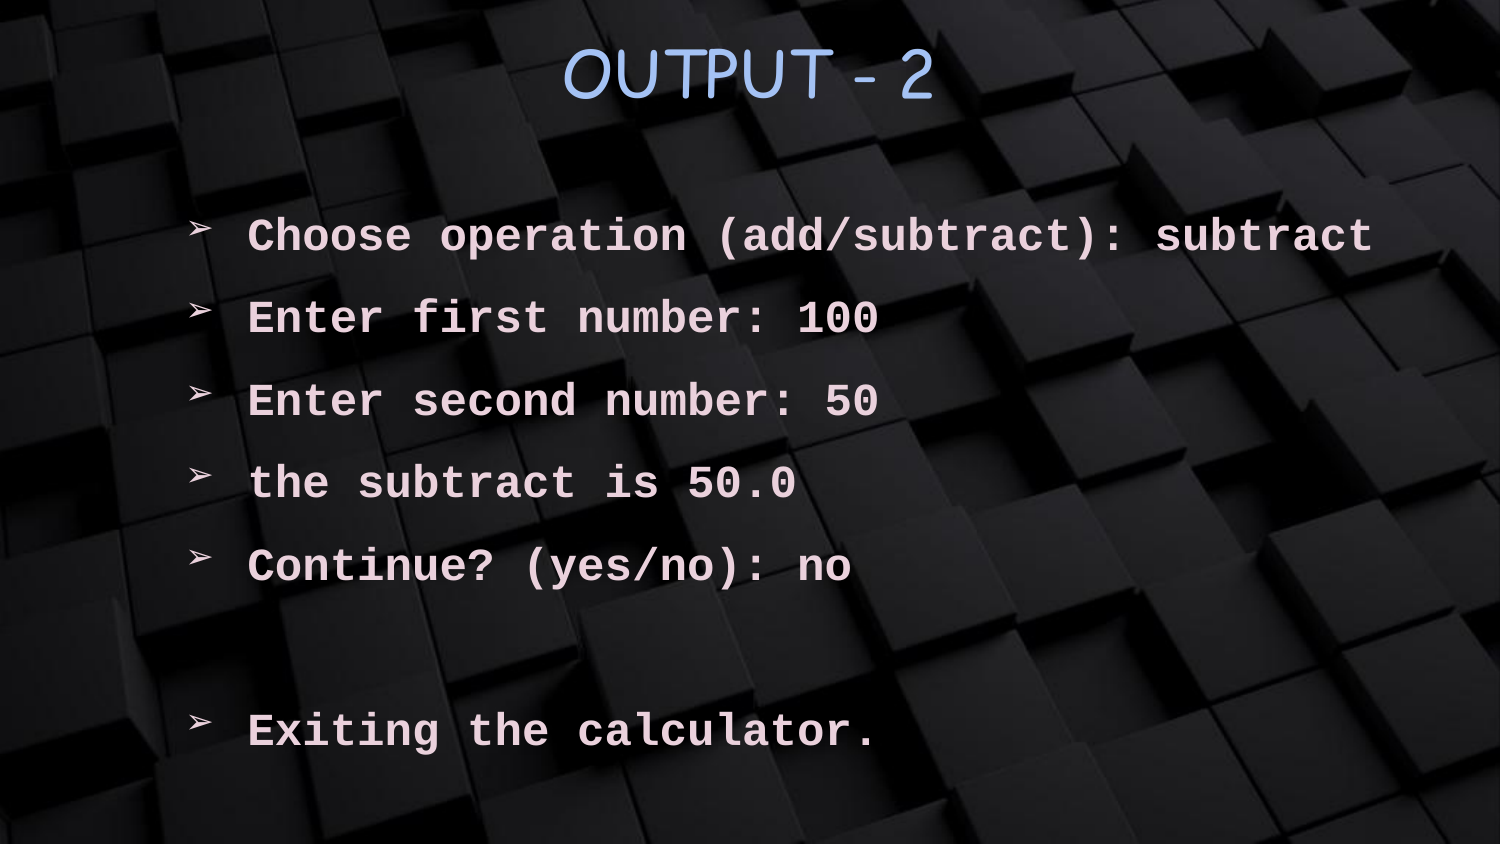

# OUTPUT - 2
Choose operation (add/subtract): subtract
Enter first number: 100
Enter second number: 50
the subtract is 50.0
Continue? (yes/no): no

Exiting the calculator.